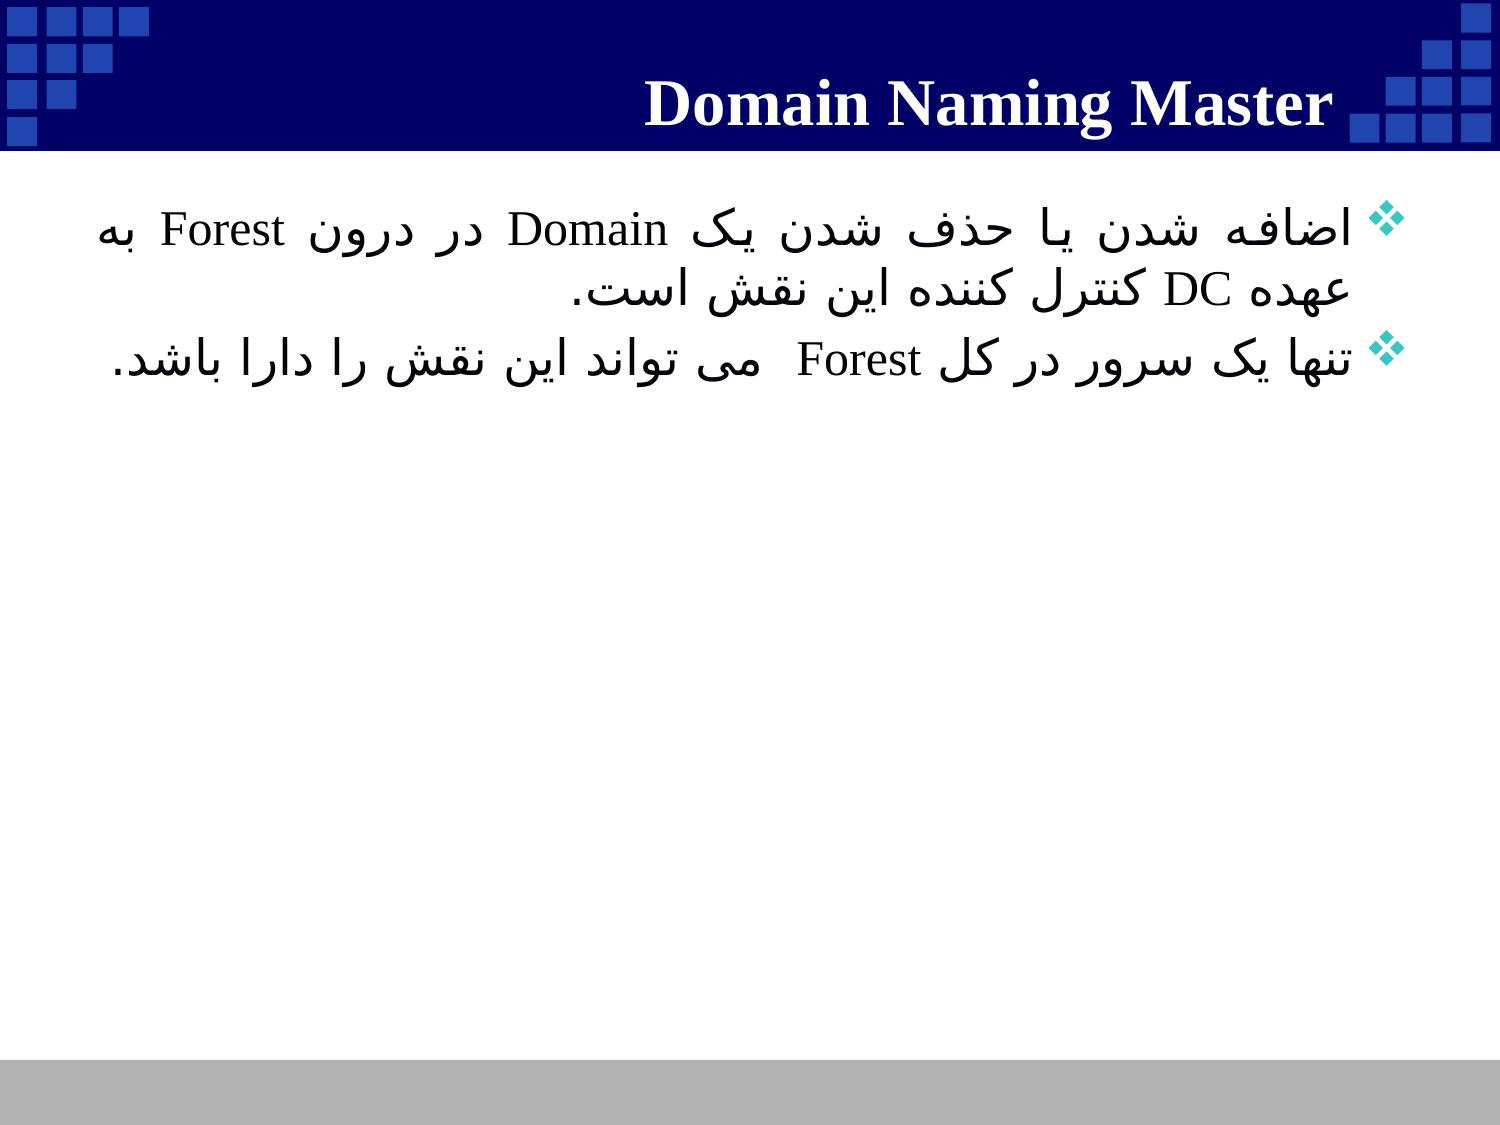

Domain Naming Master
# اضافه شدن یا حذف شدن یک Domain در درون Forest به عهده DC کنترل کننده این نقش است.
تنها یک سرور در کل Forest  می تواند این نقش را دارا باشد.

75
Company  Logo